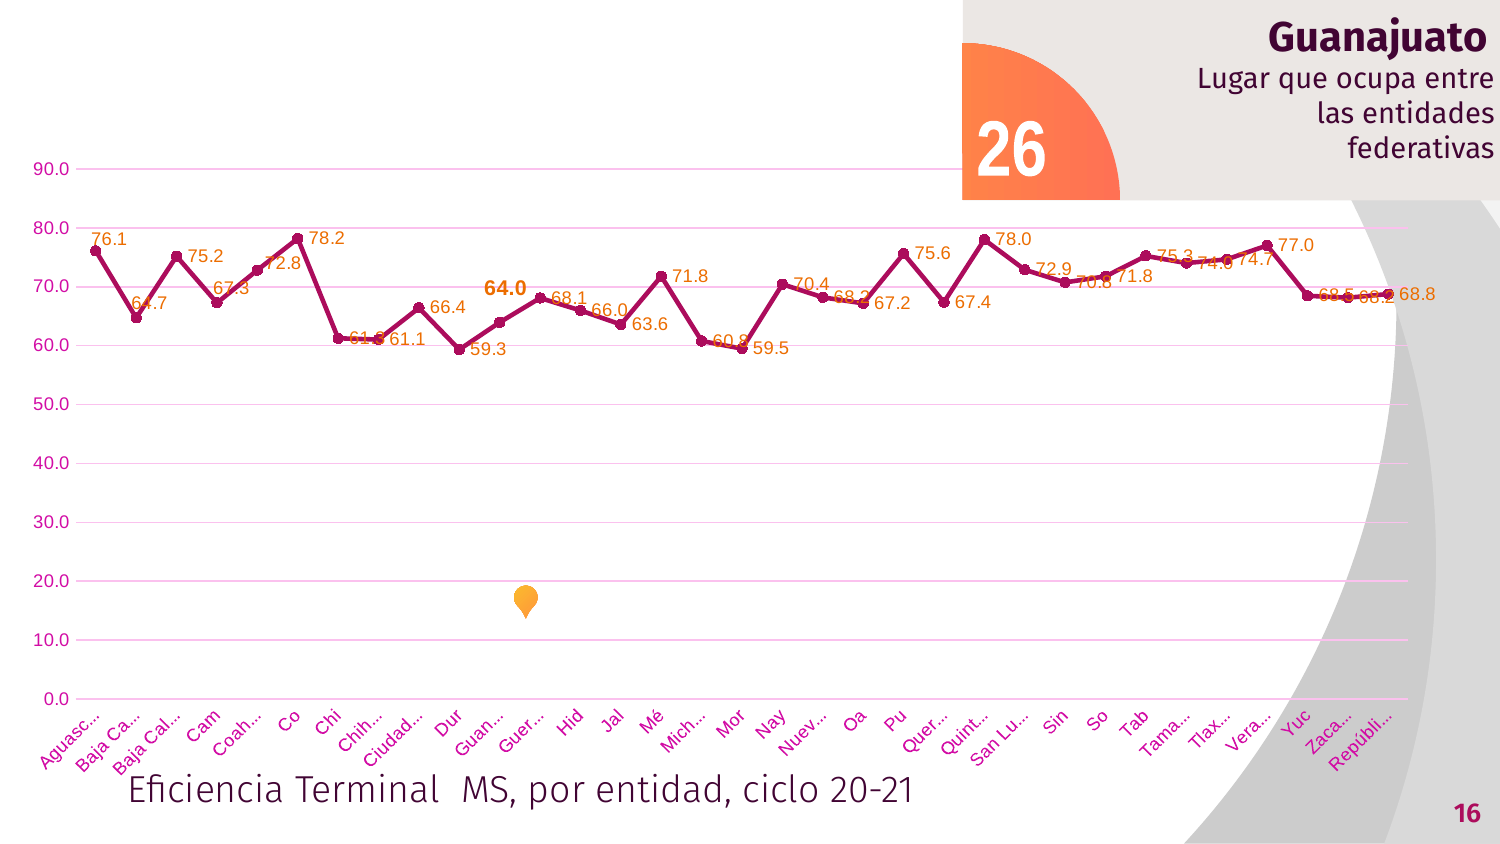

Guanajuato
Lugar que ocupa entre las entidades federativas

26

### Chart

| Category | Porcentaje |
|---|---|
| Aguascalientes | 76.10760860177909 |
| Baja California | 64.72883276671524 |
| Baja California Sur | 75.20775623268699 |
| Campeche | 67.28527401849122 |
| Coahuila | 72.84374491768915 |
| Colima | 78.21865766146054 |
| Chiapas | 61.260918227237596 |
| Chihuahua | 61.05311324272108 |
| Ciudad de México | 66.42097215342537 |
| Durango | 59.347806173857286 |
| Guanajuato | 63.97099260833497 |
| Guerrero | 68.10647915620291 |
| Hidalgo | 65.99912771679872 |
| Jalisco | 63.601712951616854 |
| México | 71.79908359989625 |
| Michoacán | 60.803077999300456 |
| Morelos | 59.50079599727086 |
| Nayarit | 70.44675153849768 |
| Nuevo León | 68.21583164487014 |
| Oaxaca | 67.19088130833401 |
| Puebla | 75.63308947664603 |
| Querétaro | 67.39556501287937 |
| Quintana Roo | 78.02048869932634 |
| San Luis Potosí | 72.90840967665085 |
| Sinaloa | 70.75972548511811 |
| Sonora | 71.78403755868544 |
| Tabasco | 75.2526973310619 |
| Tamaulipas | 74.03382282775804 |
| Tlaxcala | 74.67087466185754 |
| Veracruz | 77.02864998376022 |
| Yucatán | 68.48017323047773 |
| Zacatecas | 68.15945453841088 |
| República Mexicana | 68.78243081071155 |
Eficiencia Terminal  MS, por entidad, ciclo 20-21
16